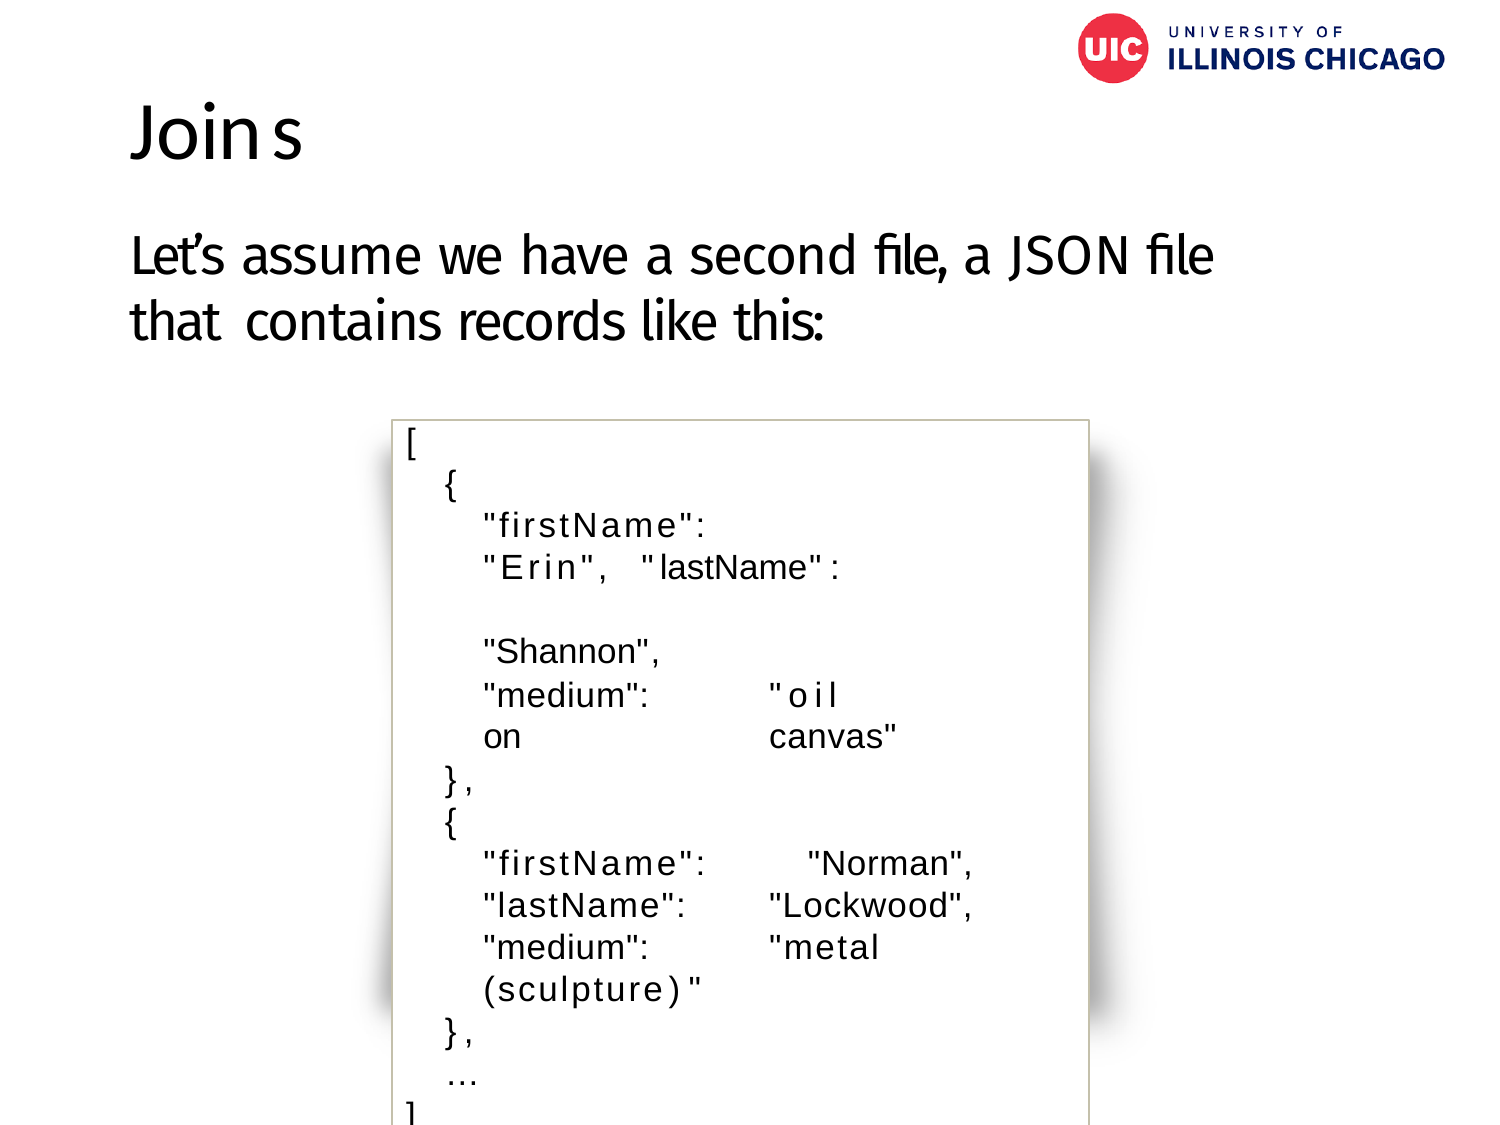

# Joins
Let’s assume we have a second file, a JSON file that  contains records like this:

[
{
"firstName":		"Erin",  "lastName":	"Shannon",
"medium":	"oil	on	canvas"
},
{
"firstName":		"Norman",  "lastName":	"Lockwood",  "medium":	"metal	(sculpture)"
},
…
]
80